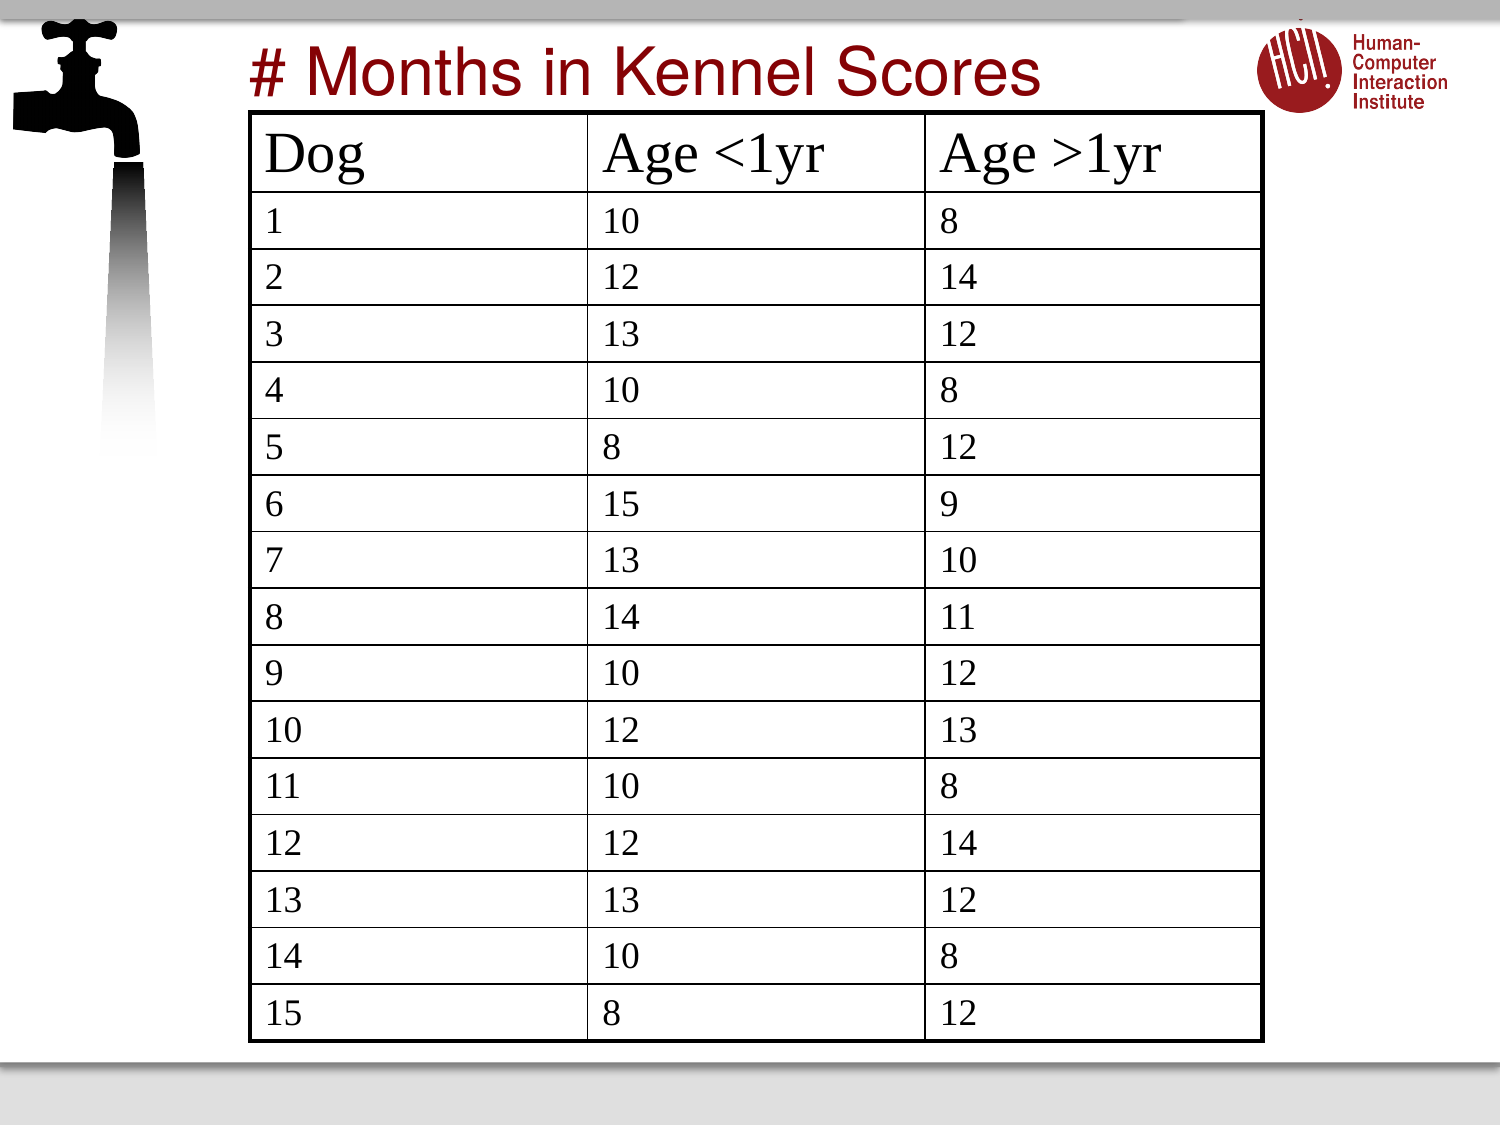

# # Months in Kennel Scores
| Dog | Age <1yr | Age >1yr |
| --- | --- | --- |
| 1 | 10 | 8 |
| 2 | 12 | 14 |
| 3 | 13 | 12 |
| 4 | 10 | 8 |
| 5 | 8 | 12 |
| 6 | 15 | 9 |
| 7 | 13 | 10 |
| 8 | 14 | 11 |
| 9 | 10 | 12 |
| 10 | 12 | 13 |
| 11 | 10 | 8 |
| 12 | 12 | 14 |
| 13 | 13 | 12 |
| 14 | 10 | 8 |
| 15 | 8 | 12 |